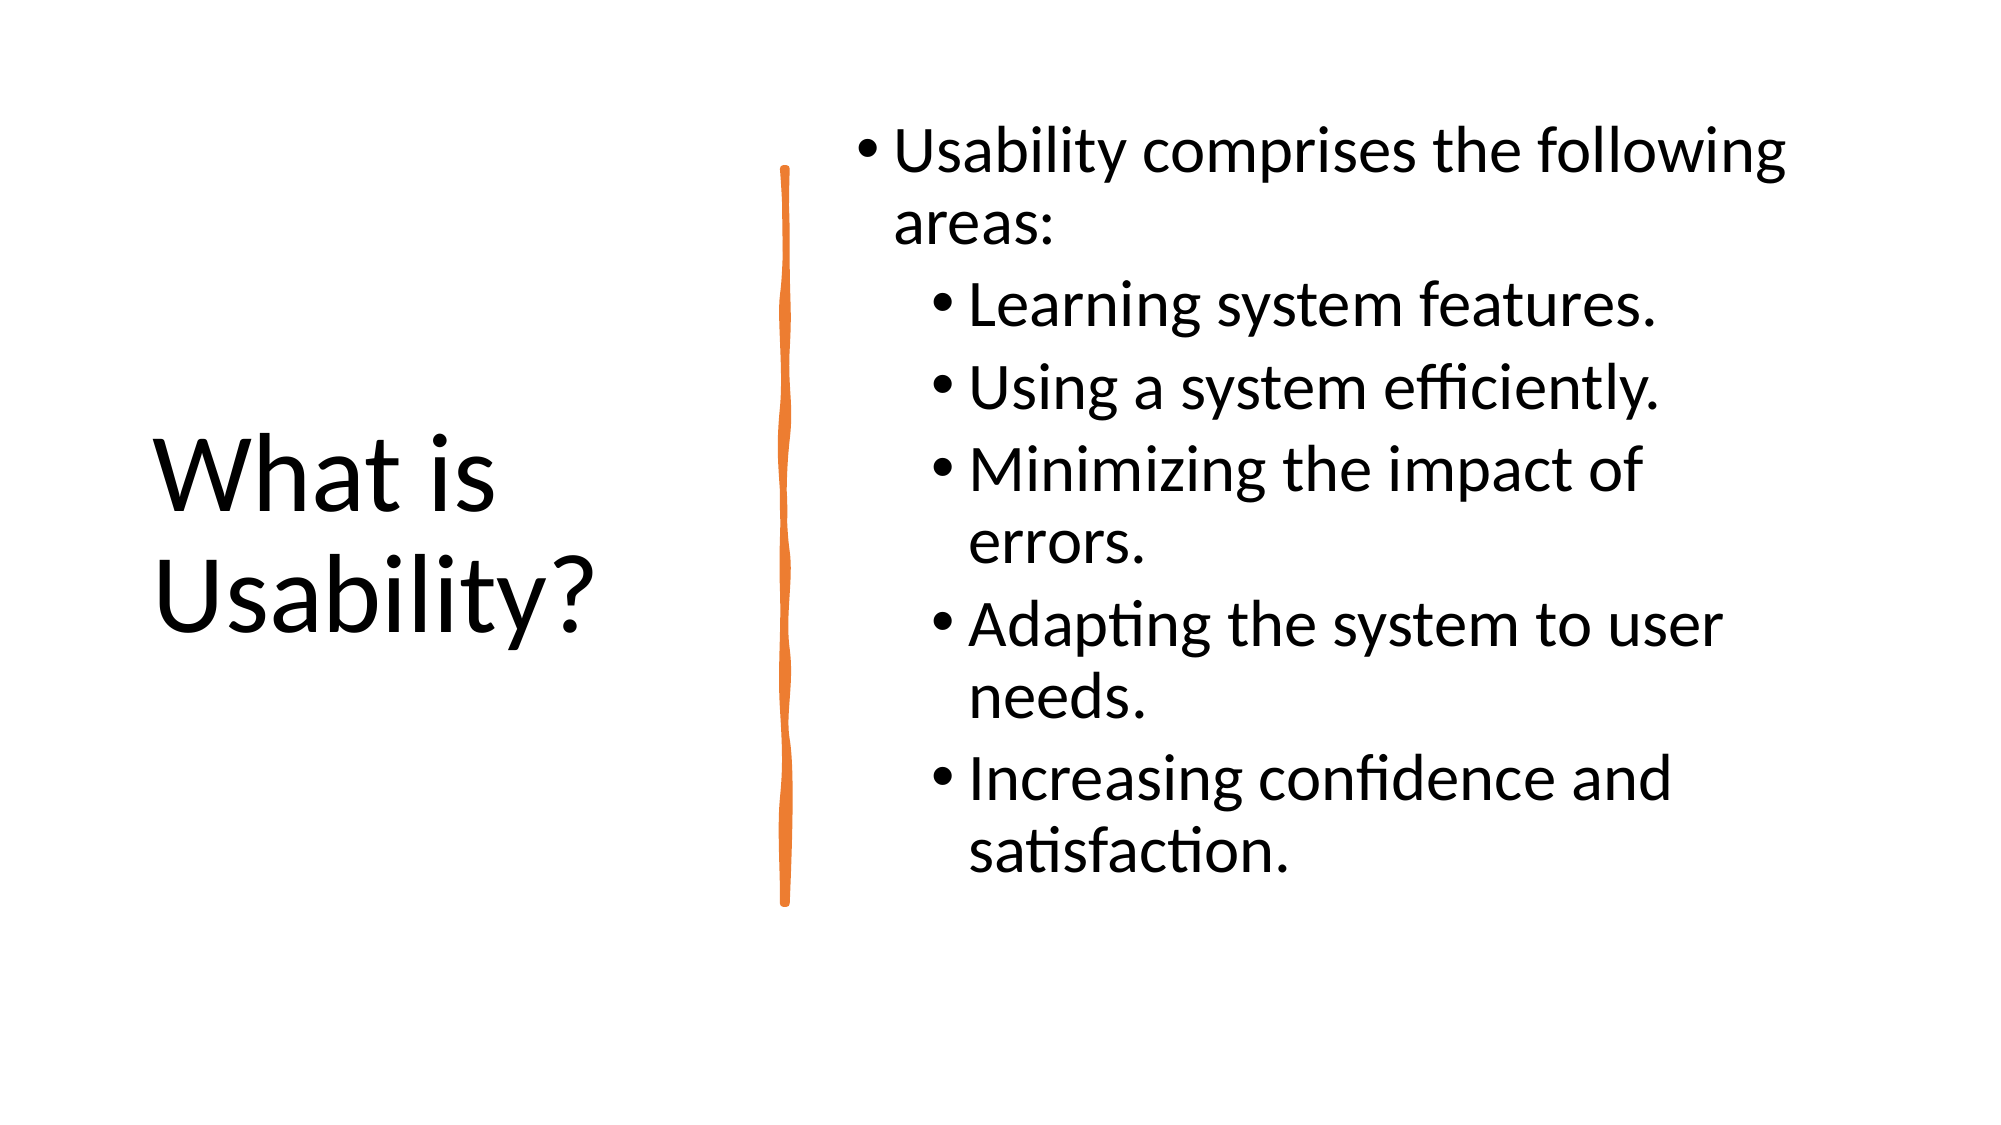

# What is Usability?
Usability comprises the following areas:
Learning system features.
Using a system efficiently.
Minimizing the impact of errors.
Adapting the system to user needs.
Increasing confidence and satisfaction.

61